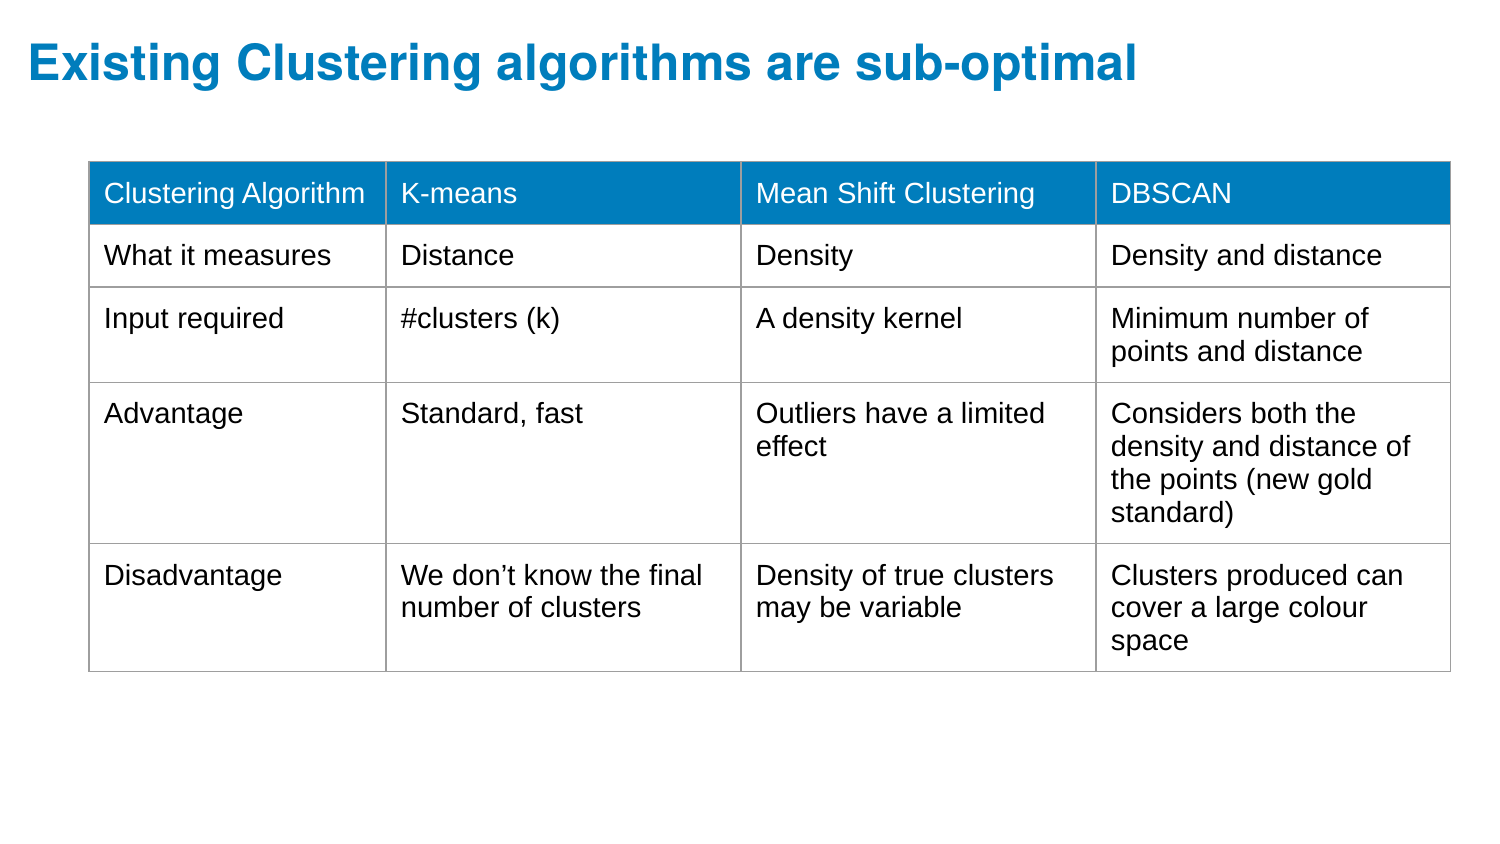

Existing Clustering algorithms are sub-optimal
| Clustering Algorithm | K-means | Mean Shift Clustering | DBSCAN |
| --- | --- | --- | --- |
| What it measures | Distance | Density | Density and distance |
| Input required | #clusters (k) | A density kernel | Minimum number of points and distance |
| Advantage | Standard, fast | Outliers have a limited effect | Considers both the density and distance of the points (new gold standard) |
| Disadvantage | We don’t know the final number of clusters | Density of true clusters may be variable | Clusters produced can cover a large colour space |